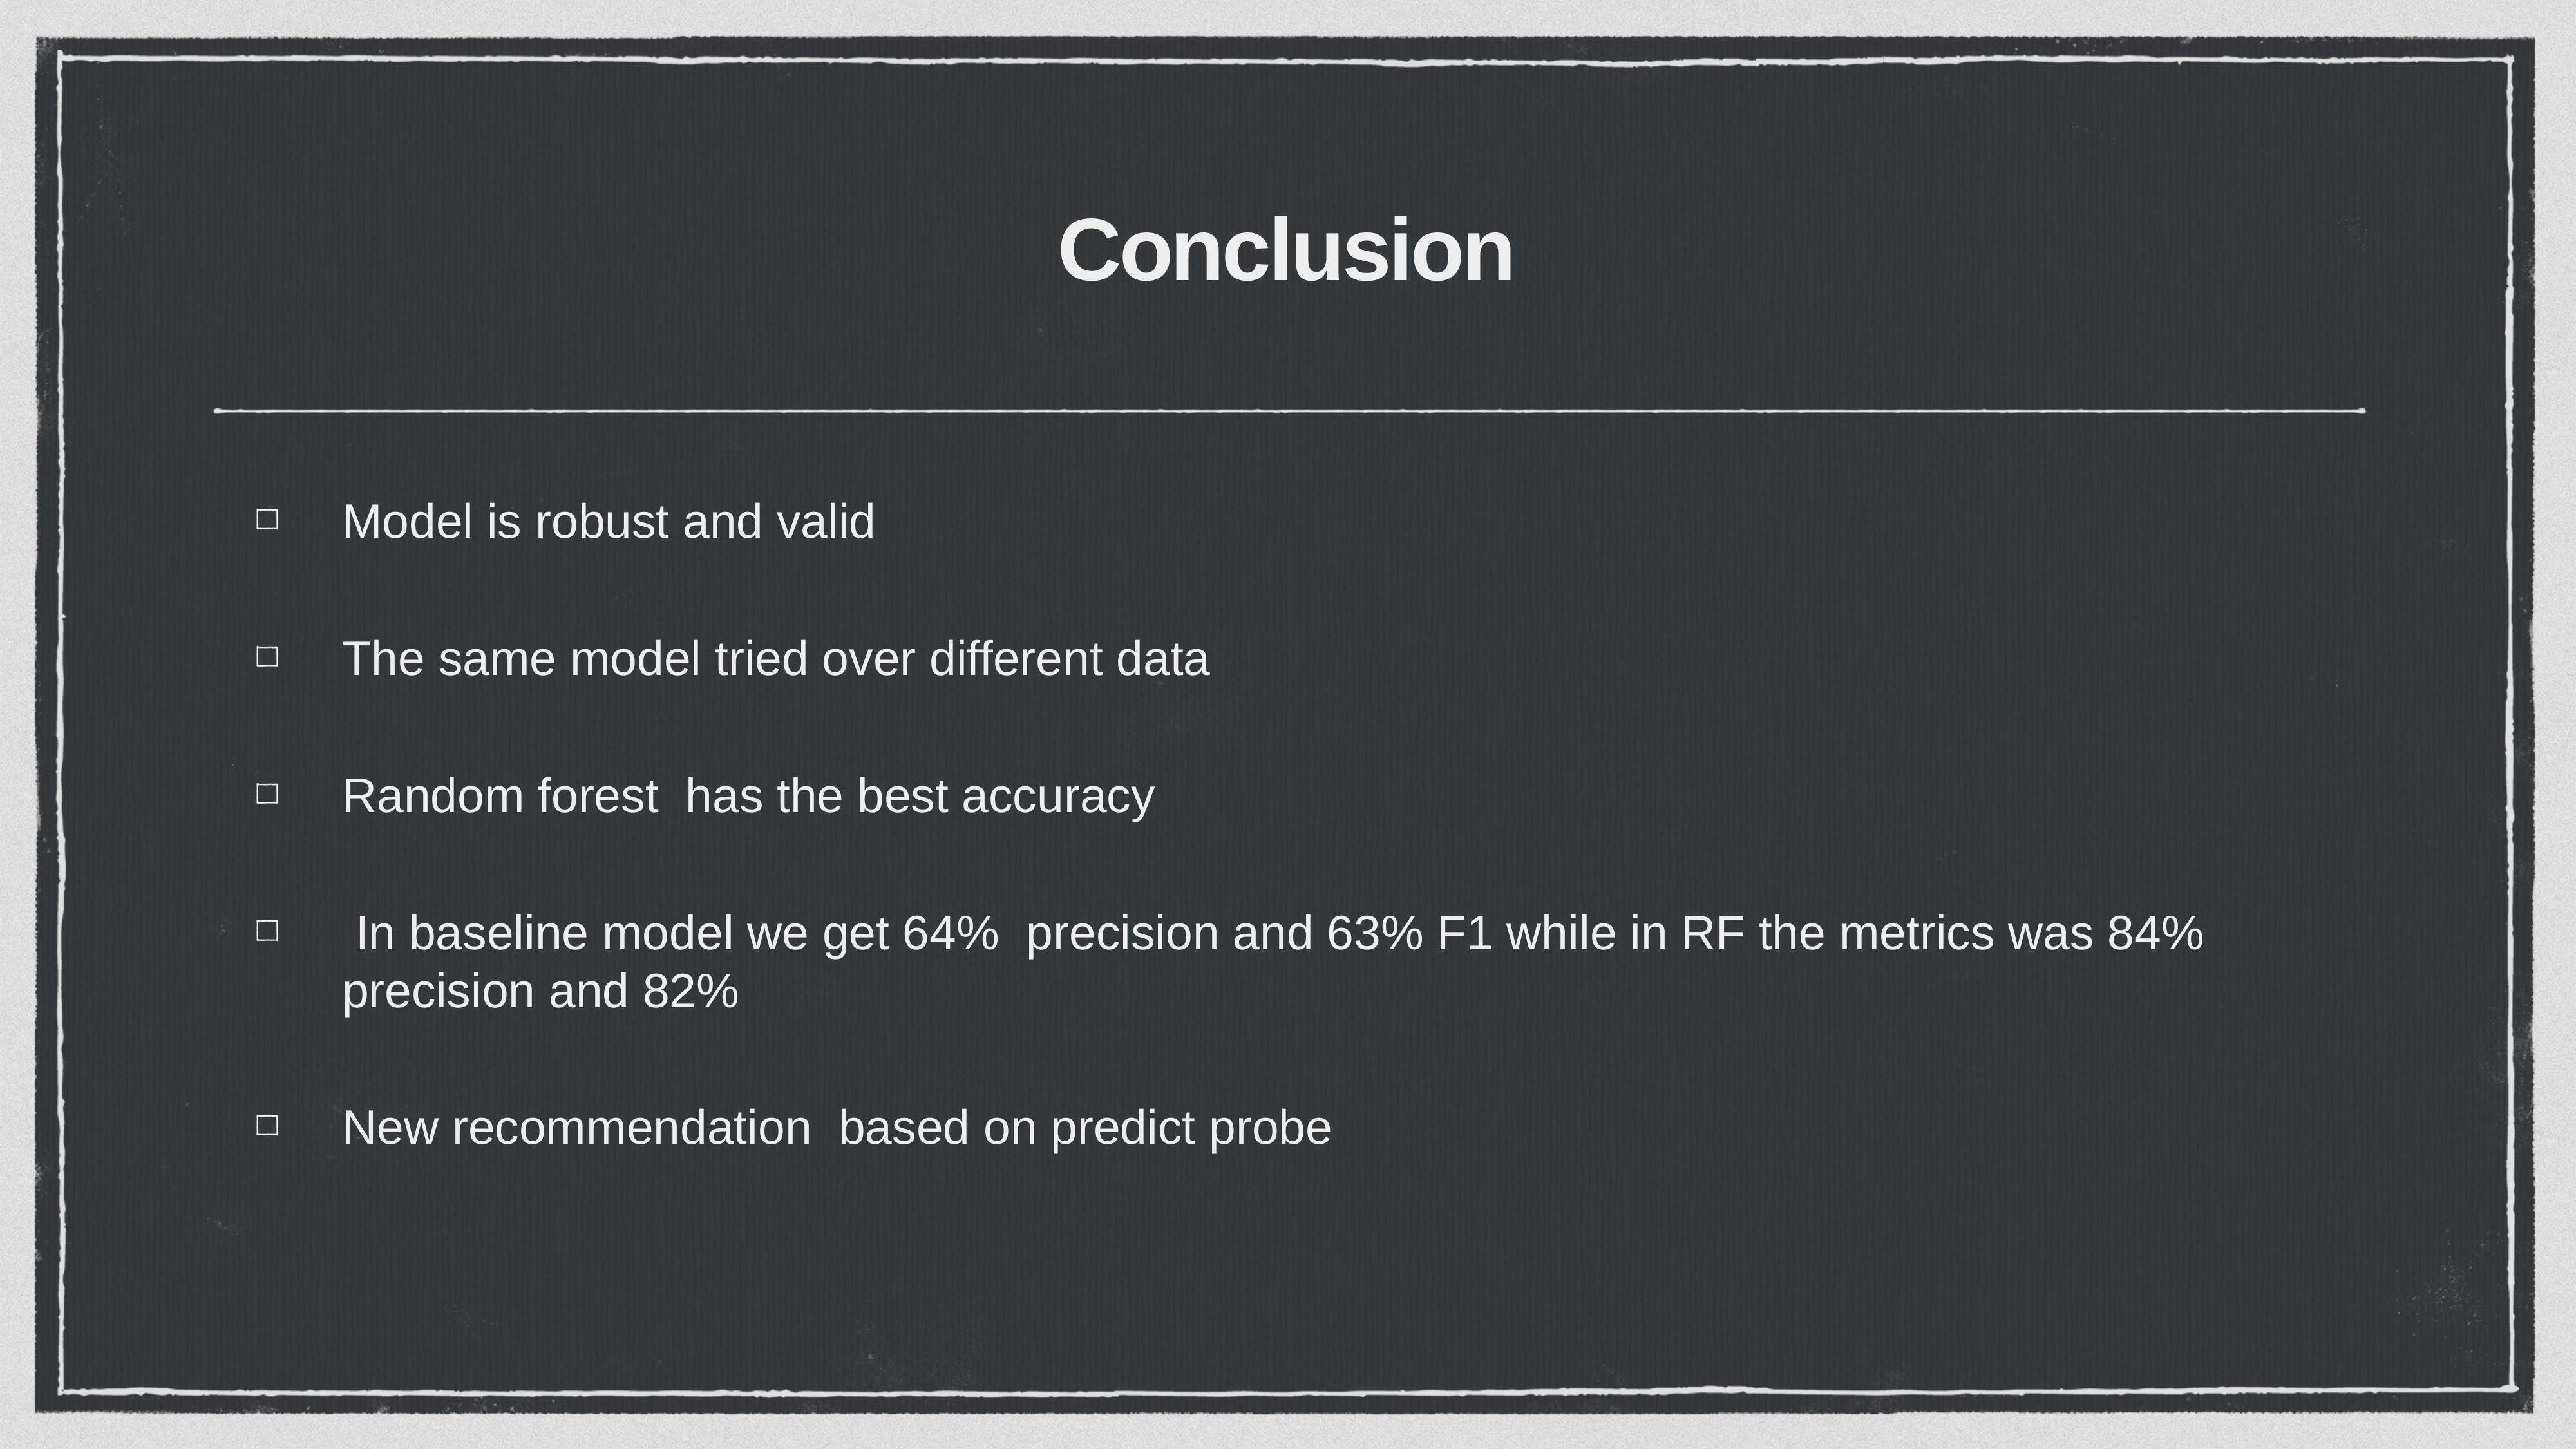

# Conclusion
Model is robust and valid
The same model tried over different data
Random forest  has the best accuracy
 In baseline model we get 64%  precision and 63% F1 while in RF the metrics was 84%  precision and 82%
New recommendation  based on predict probe